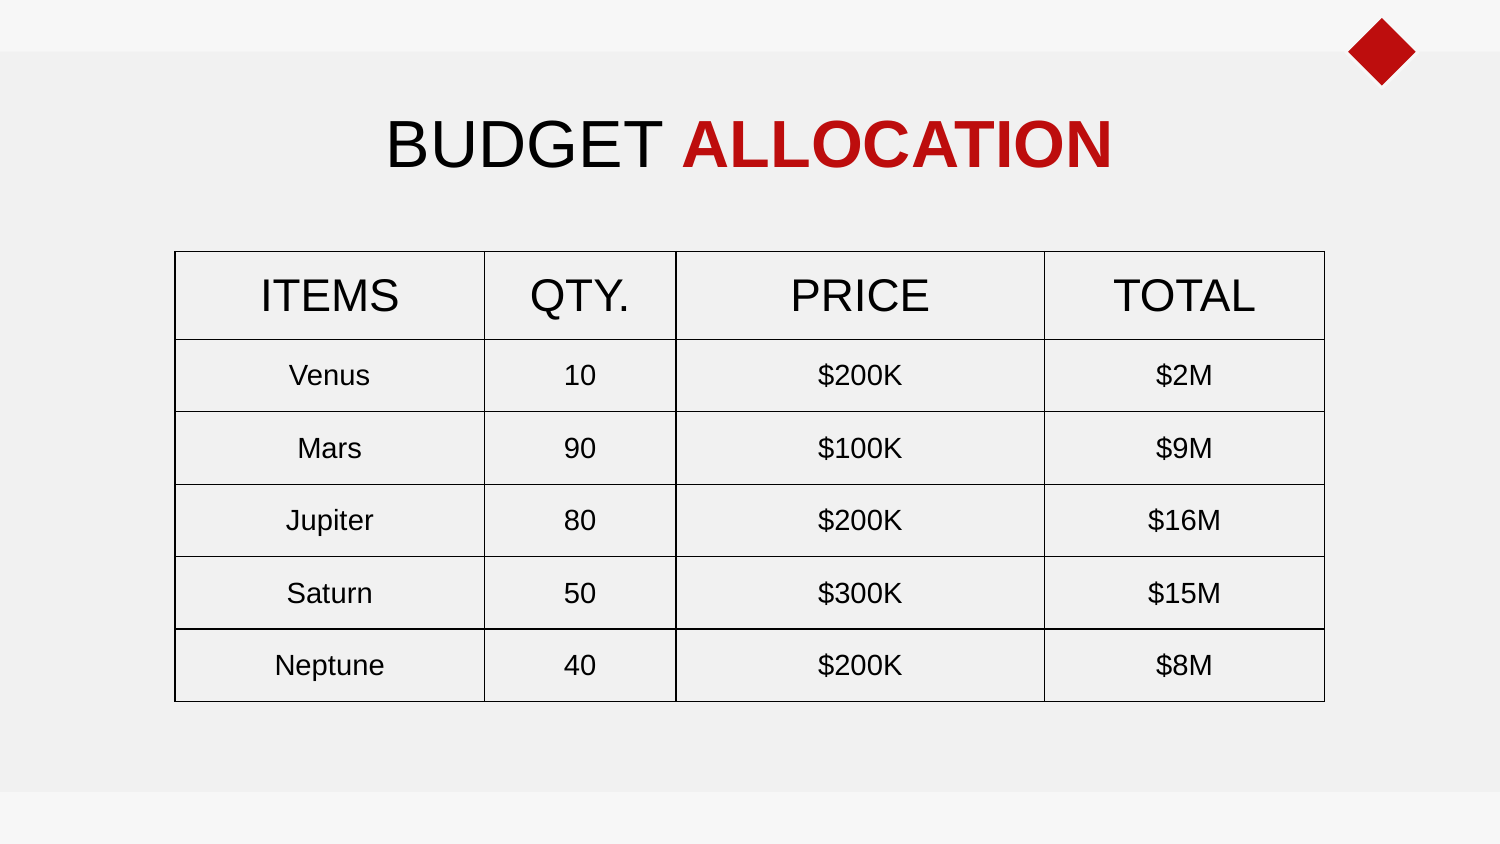

# BUDGET ALLOCATION
| ITEMS | QTY. | PRICE | TOTAL |
| --- | --- | --- | --- |
| Venus | 10 | $200K | $2M |
| Mars | 90 | $100K | $9M |
| Jupiter | 80 | $200K | $16M |
| Saturn | 50 | $300K | $15M |
| Neptune | 40 | $200K | $8M |